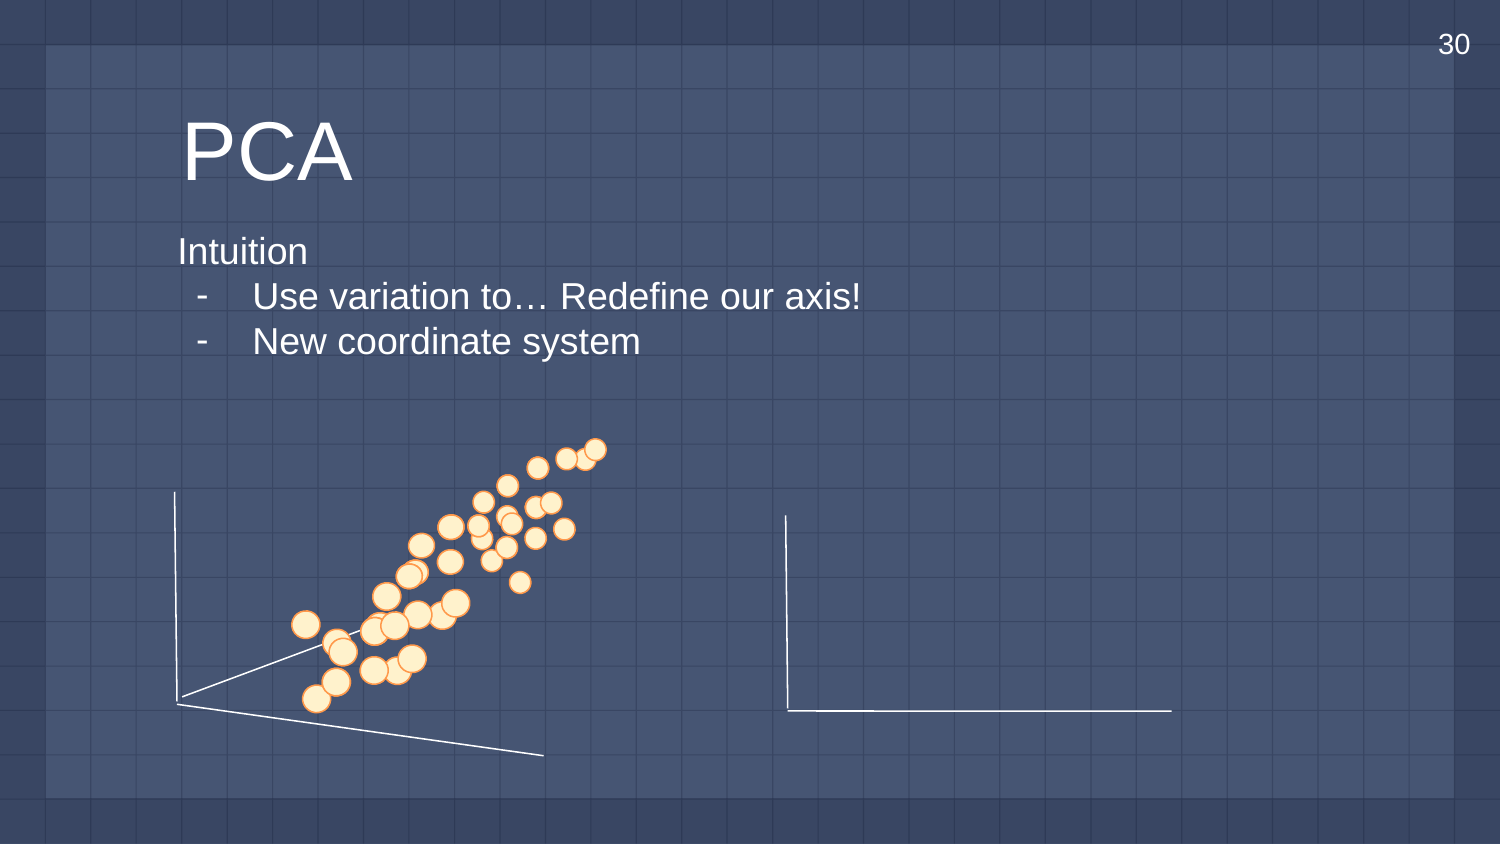

30
PCA
Intuition
Use variation to… Redefine our axis!
New coordinate system